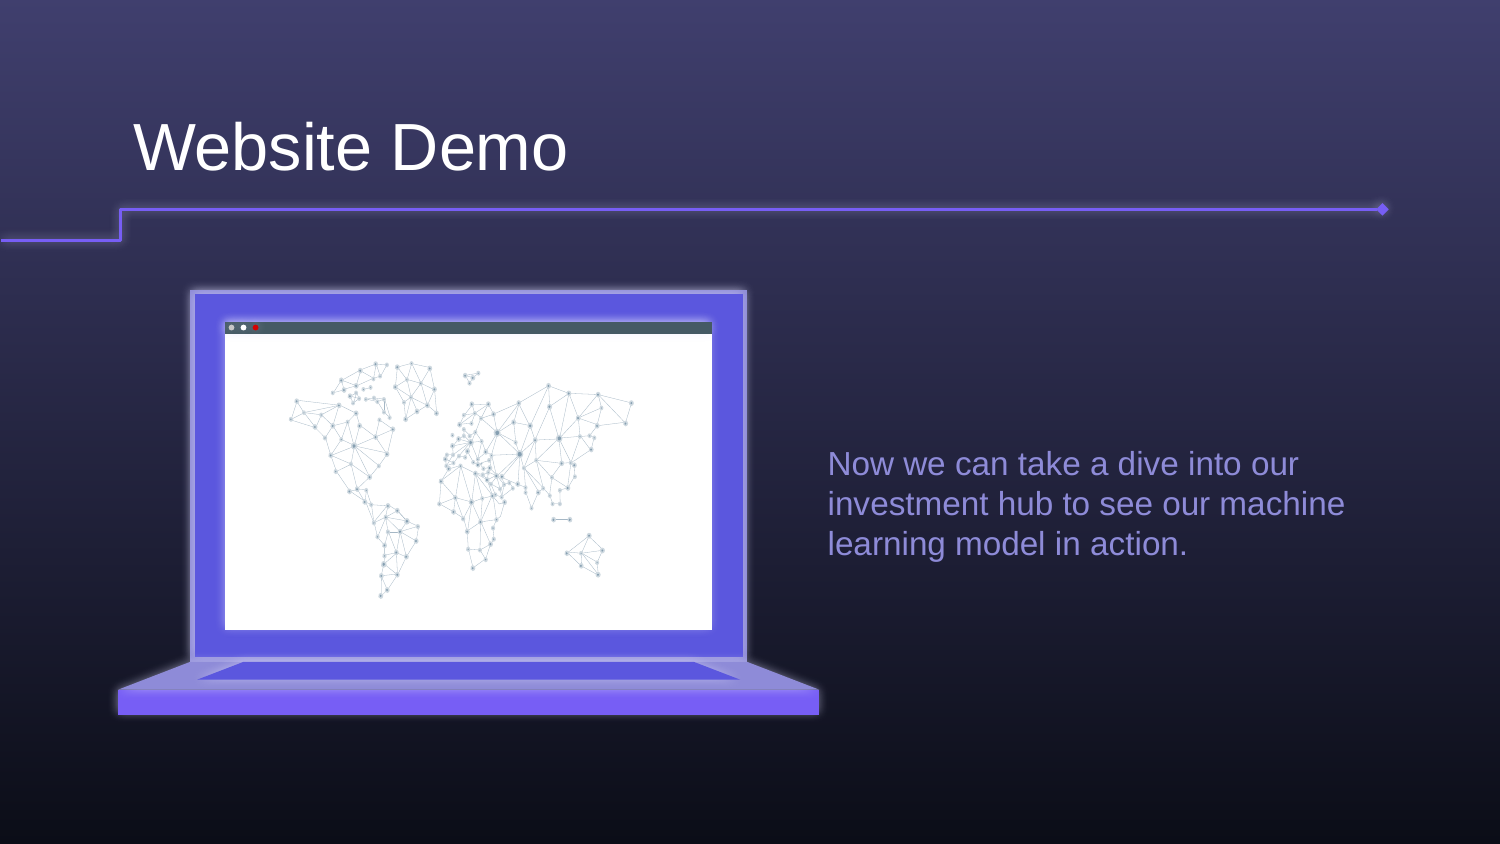

# Website Demo
Now we can take a dive into our investment hub to see our machine learning model in action.